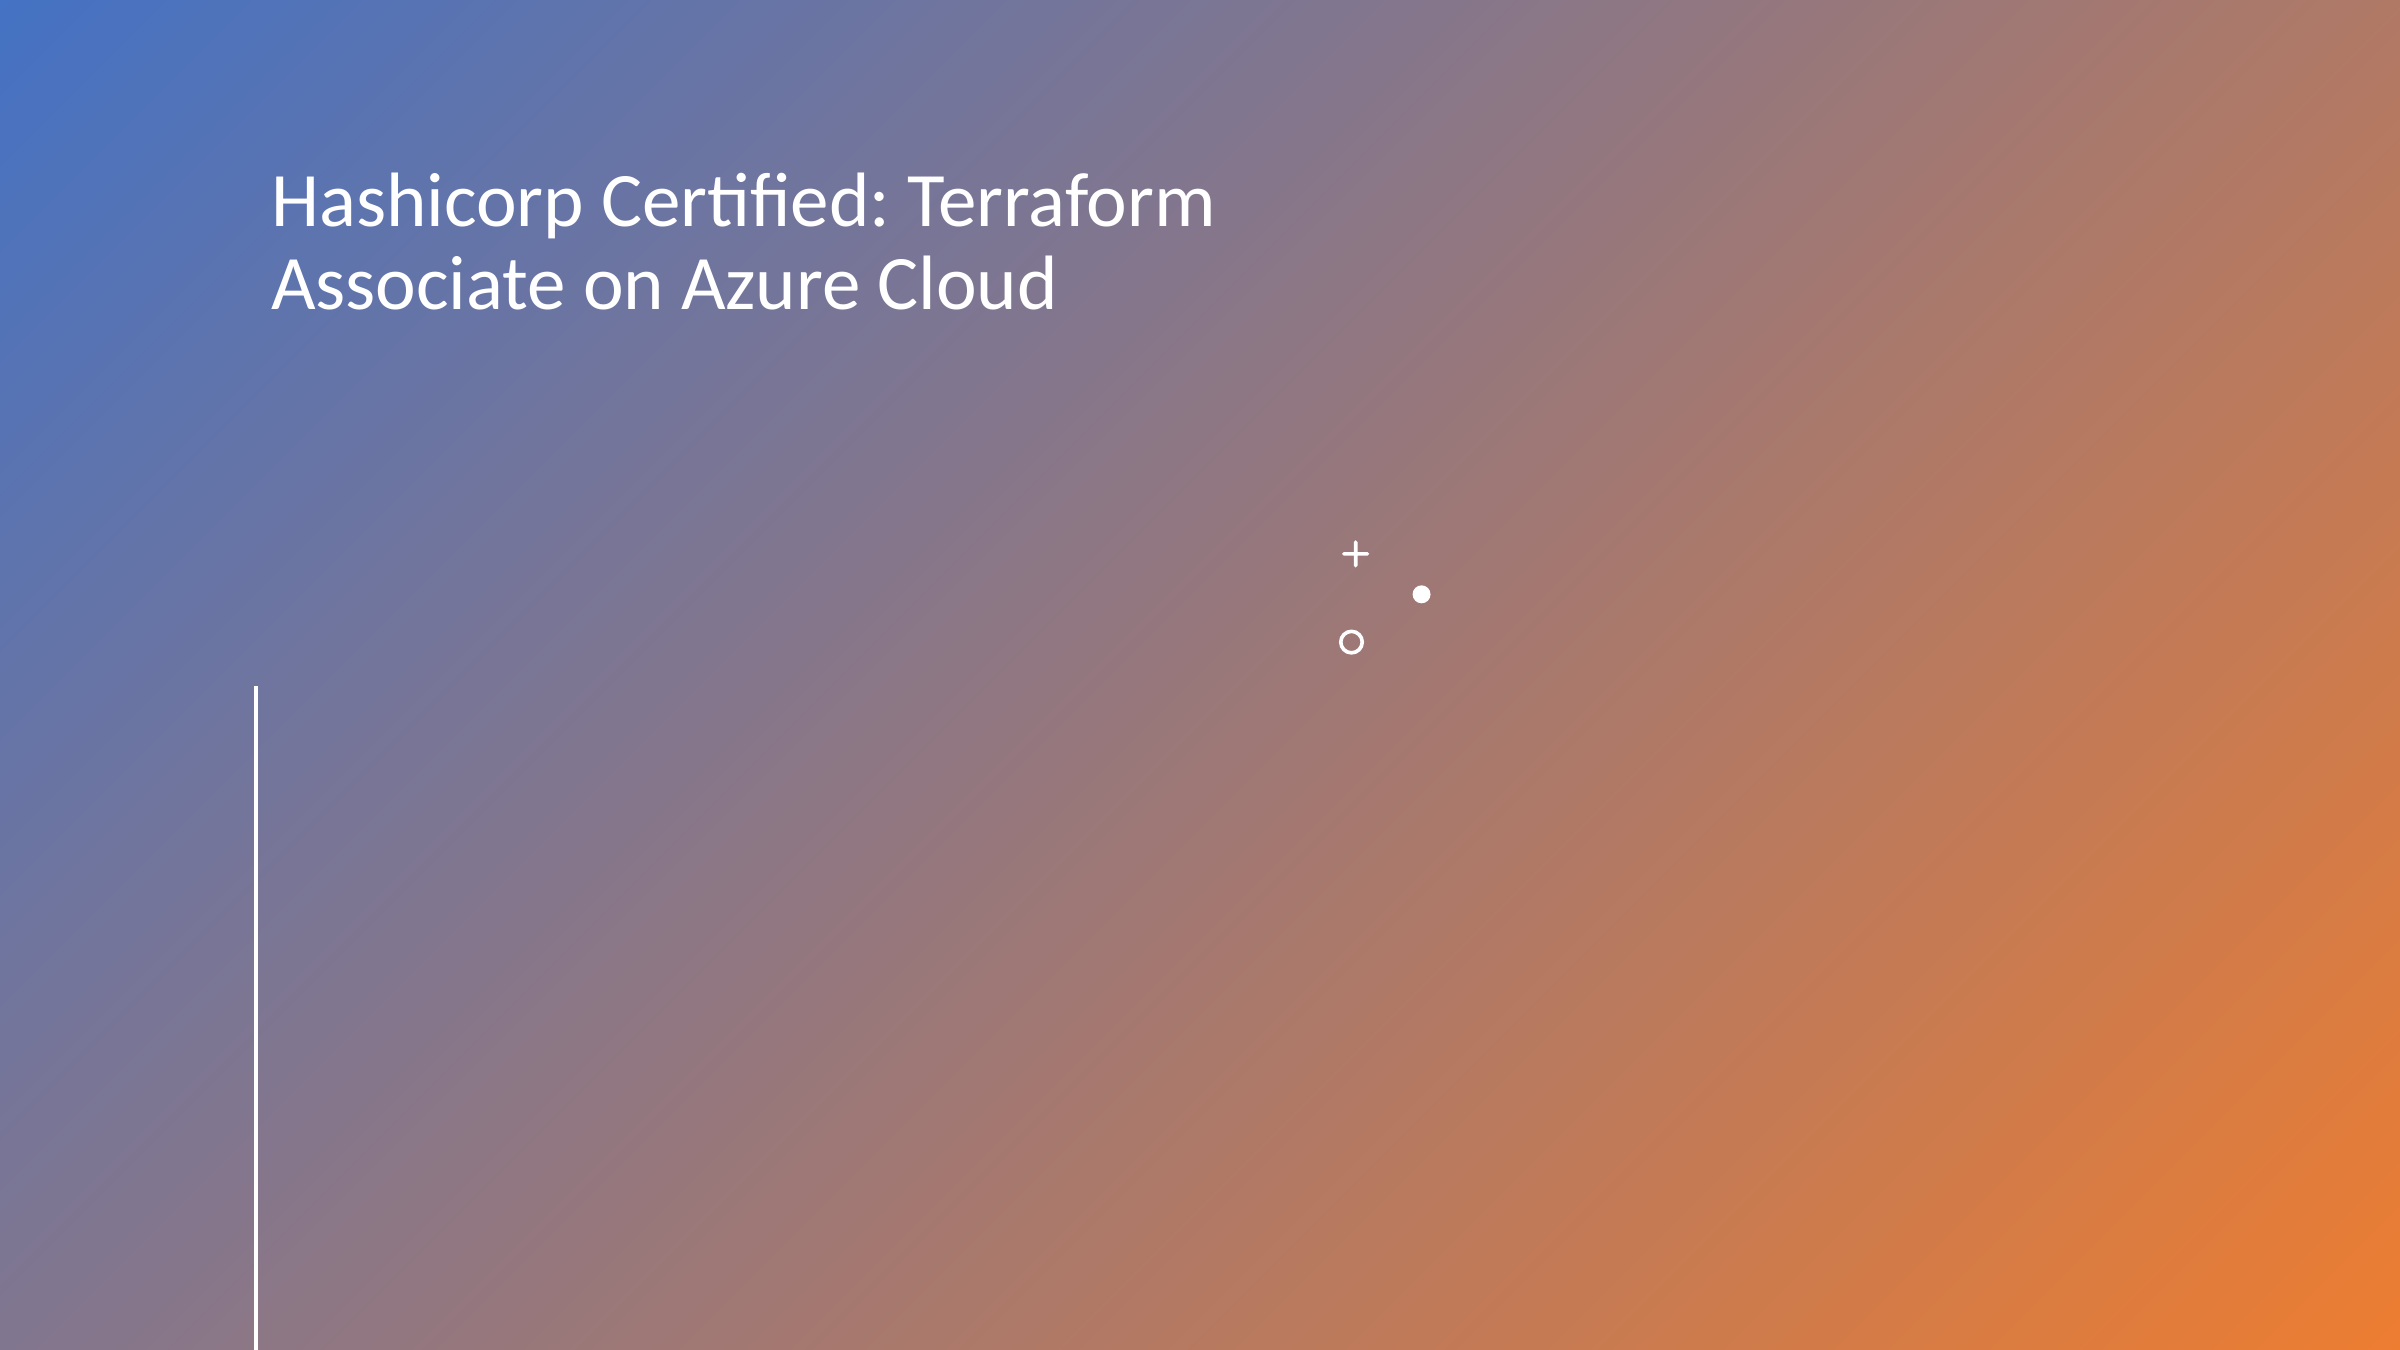

# Hashicorp Certified: Terraform Associate on Azure Cloud